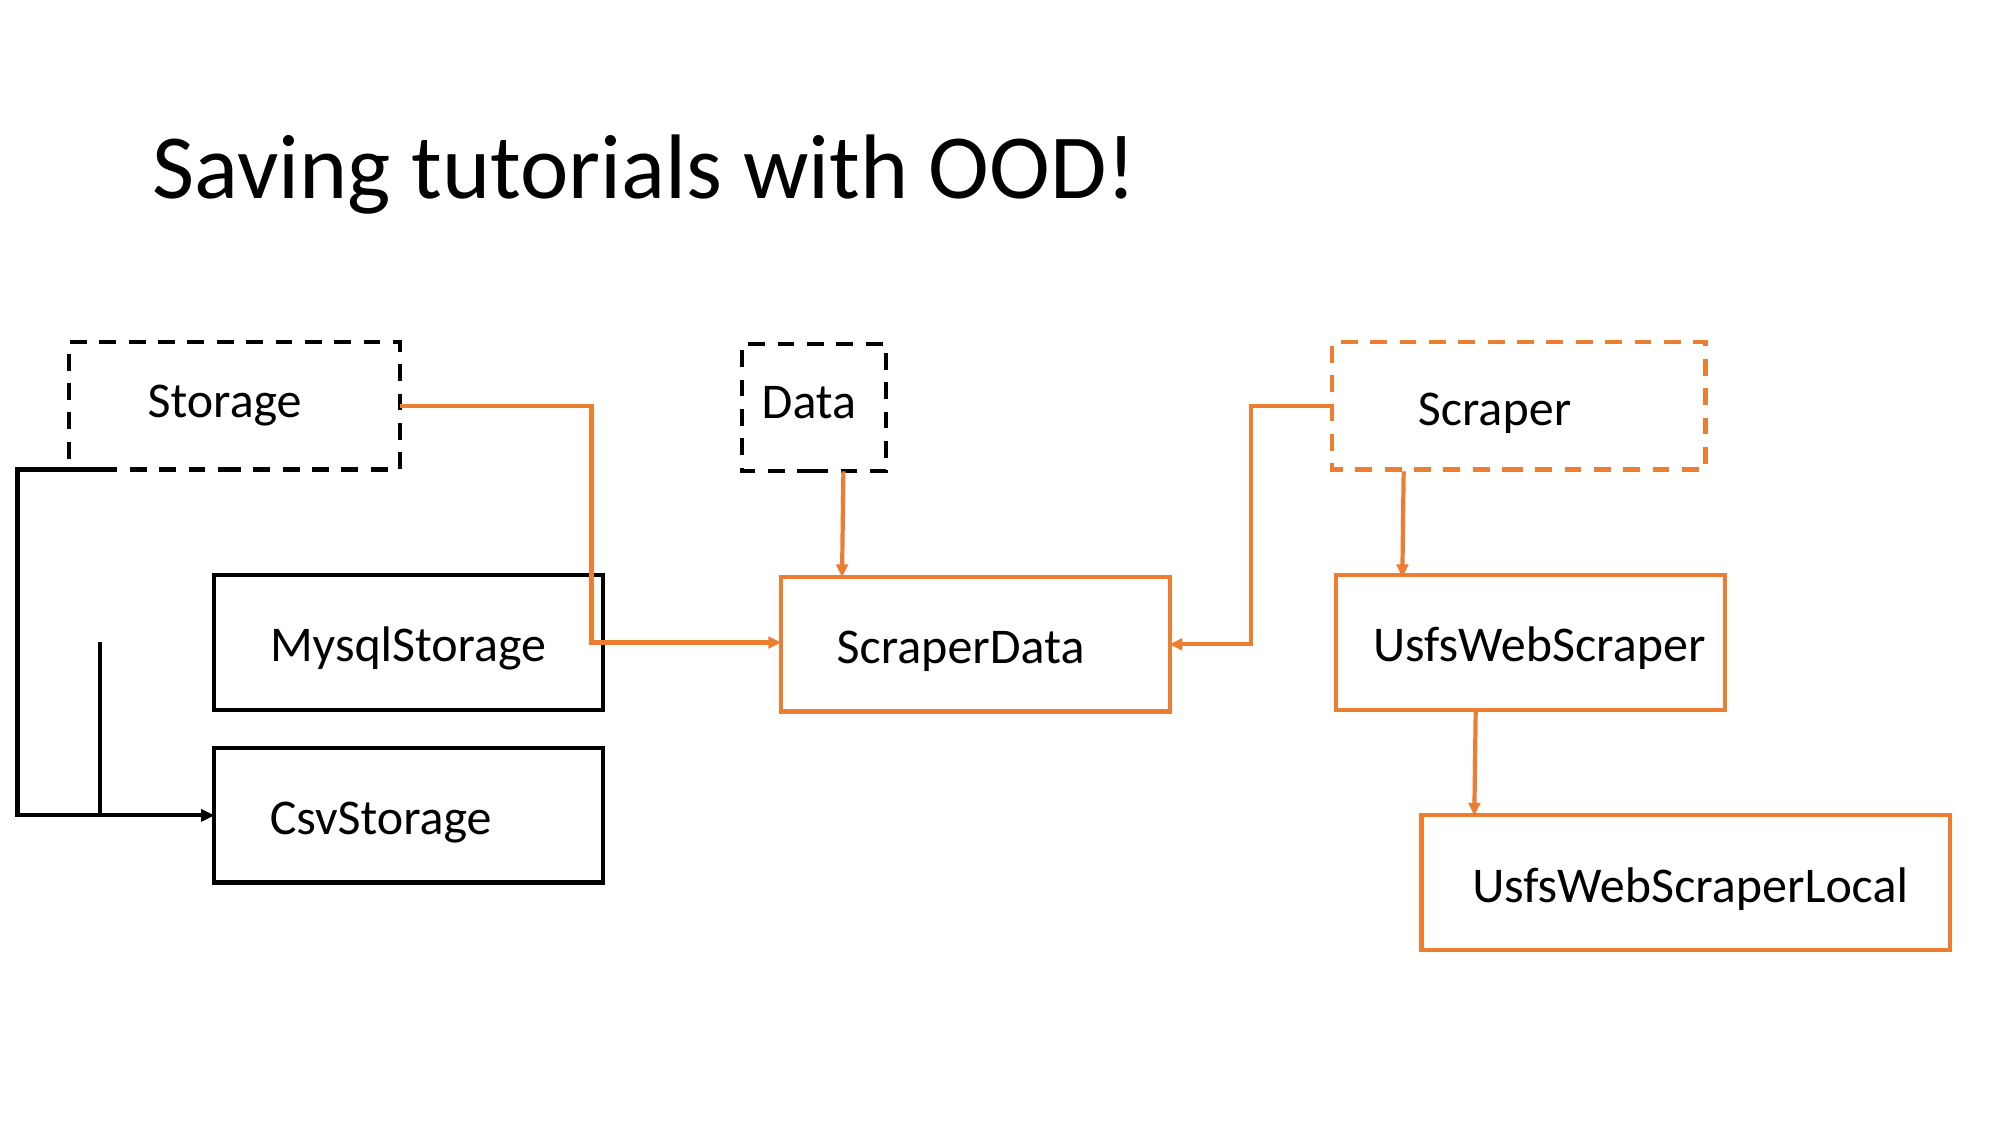

# Saving tutorials with OOD!

Storage
Data
Scraper

MysqlStorage
UsfsWebScraper
ScraperData

CsvStorage

UsfsWebScraperLocal